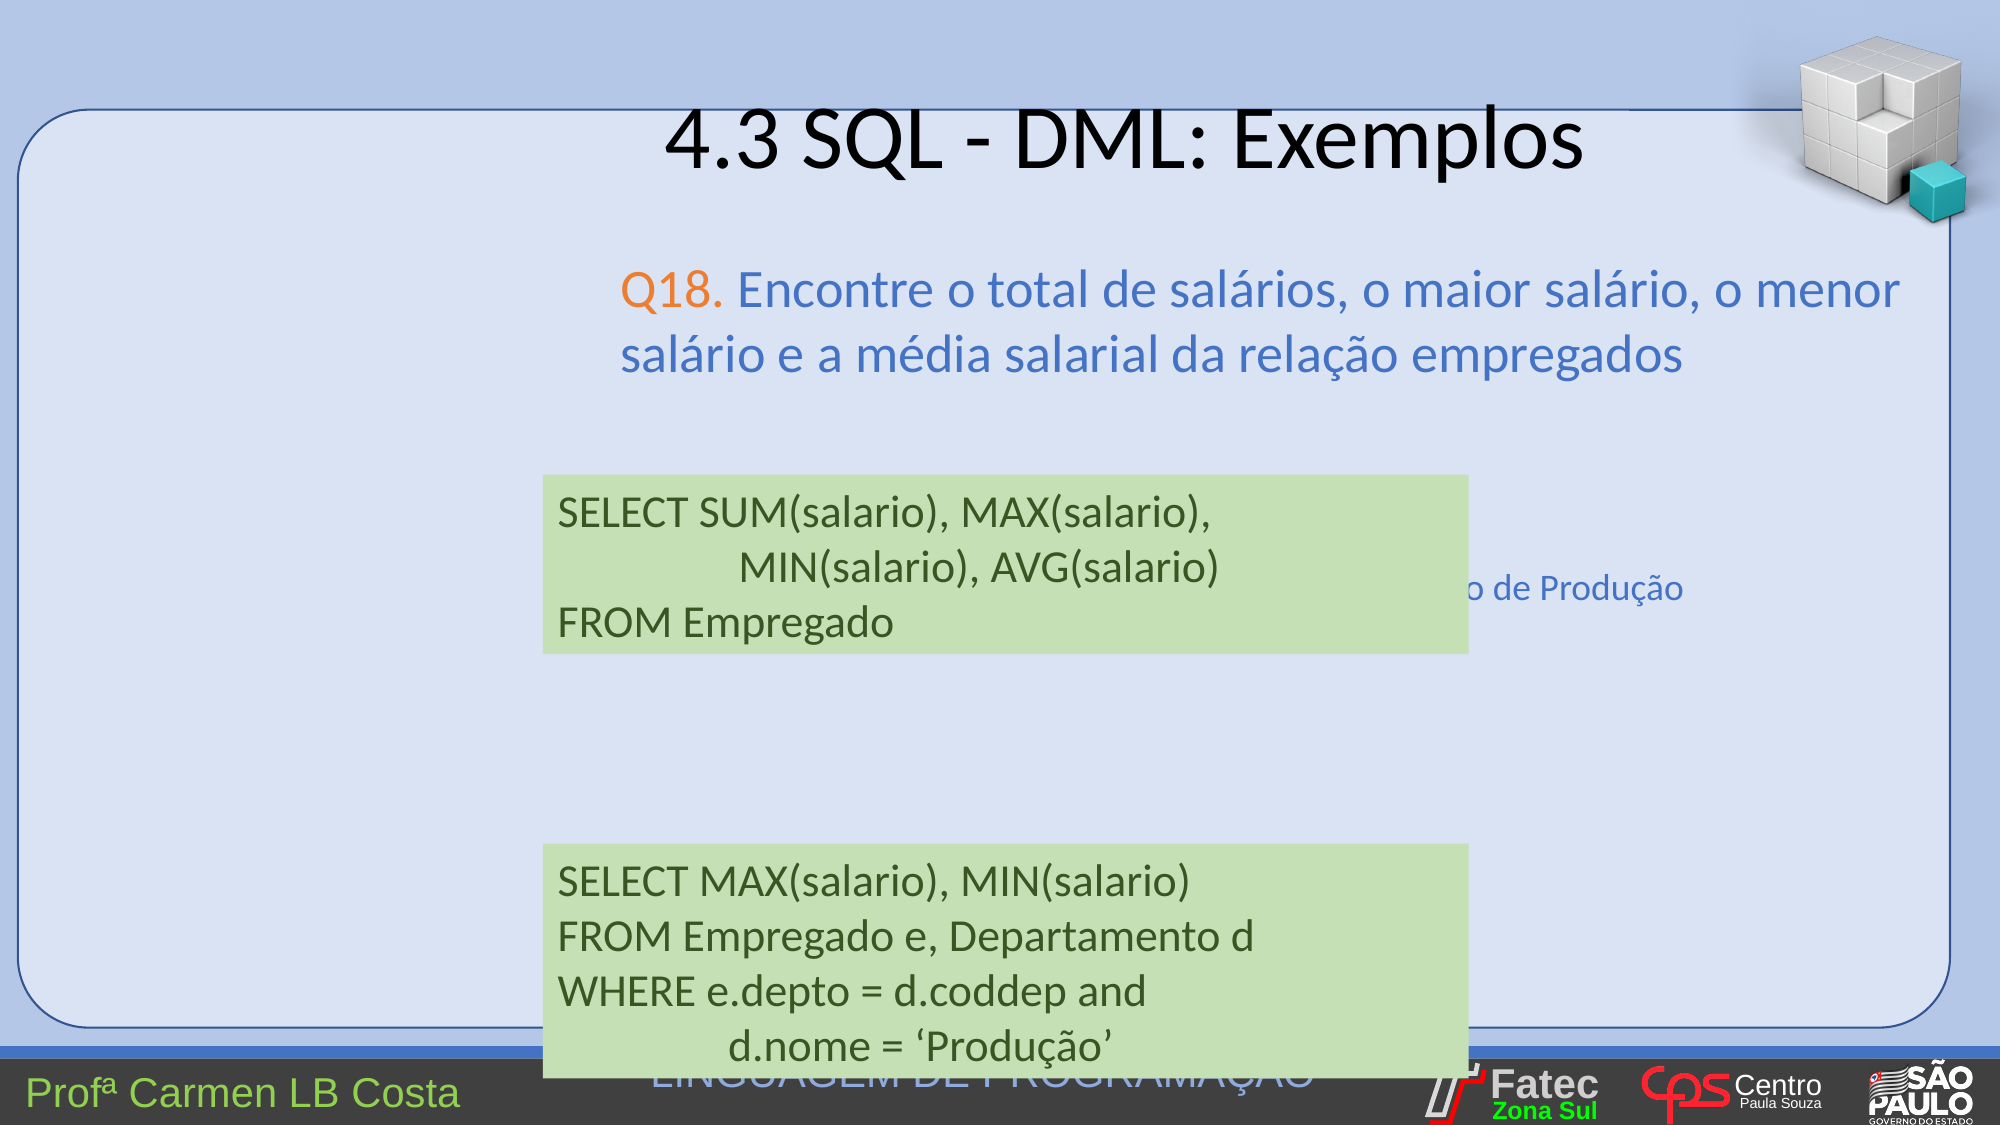

4.3 SQL - DML: Exemplos
Q18. Encontre o total de salários, o maior salário, o menor salário e a média salarial da relação empregados

Q19. Encontre o maior e menor salário do departamento de Produção
SELECT SUM(salario), MAX(salario), 	  	   MIN(salario), AVG(salario)
FROM Empregado
SELECT MAX(salario), MIN(salario)
FROM Empregado e, Departamento d
WHERE e.depto = d.coddep and
	  d.nome = ‘Produção’